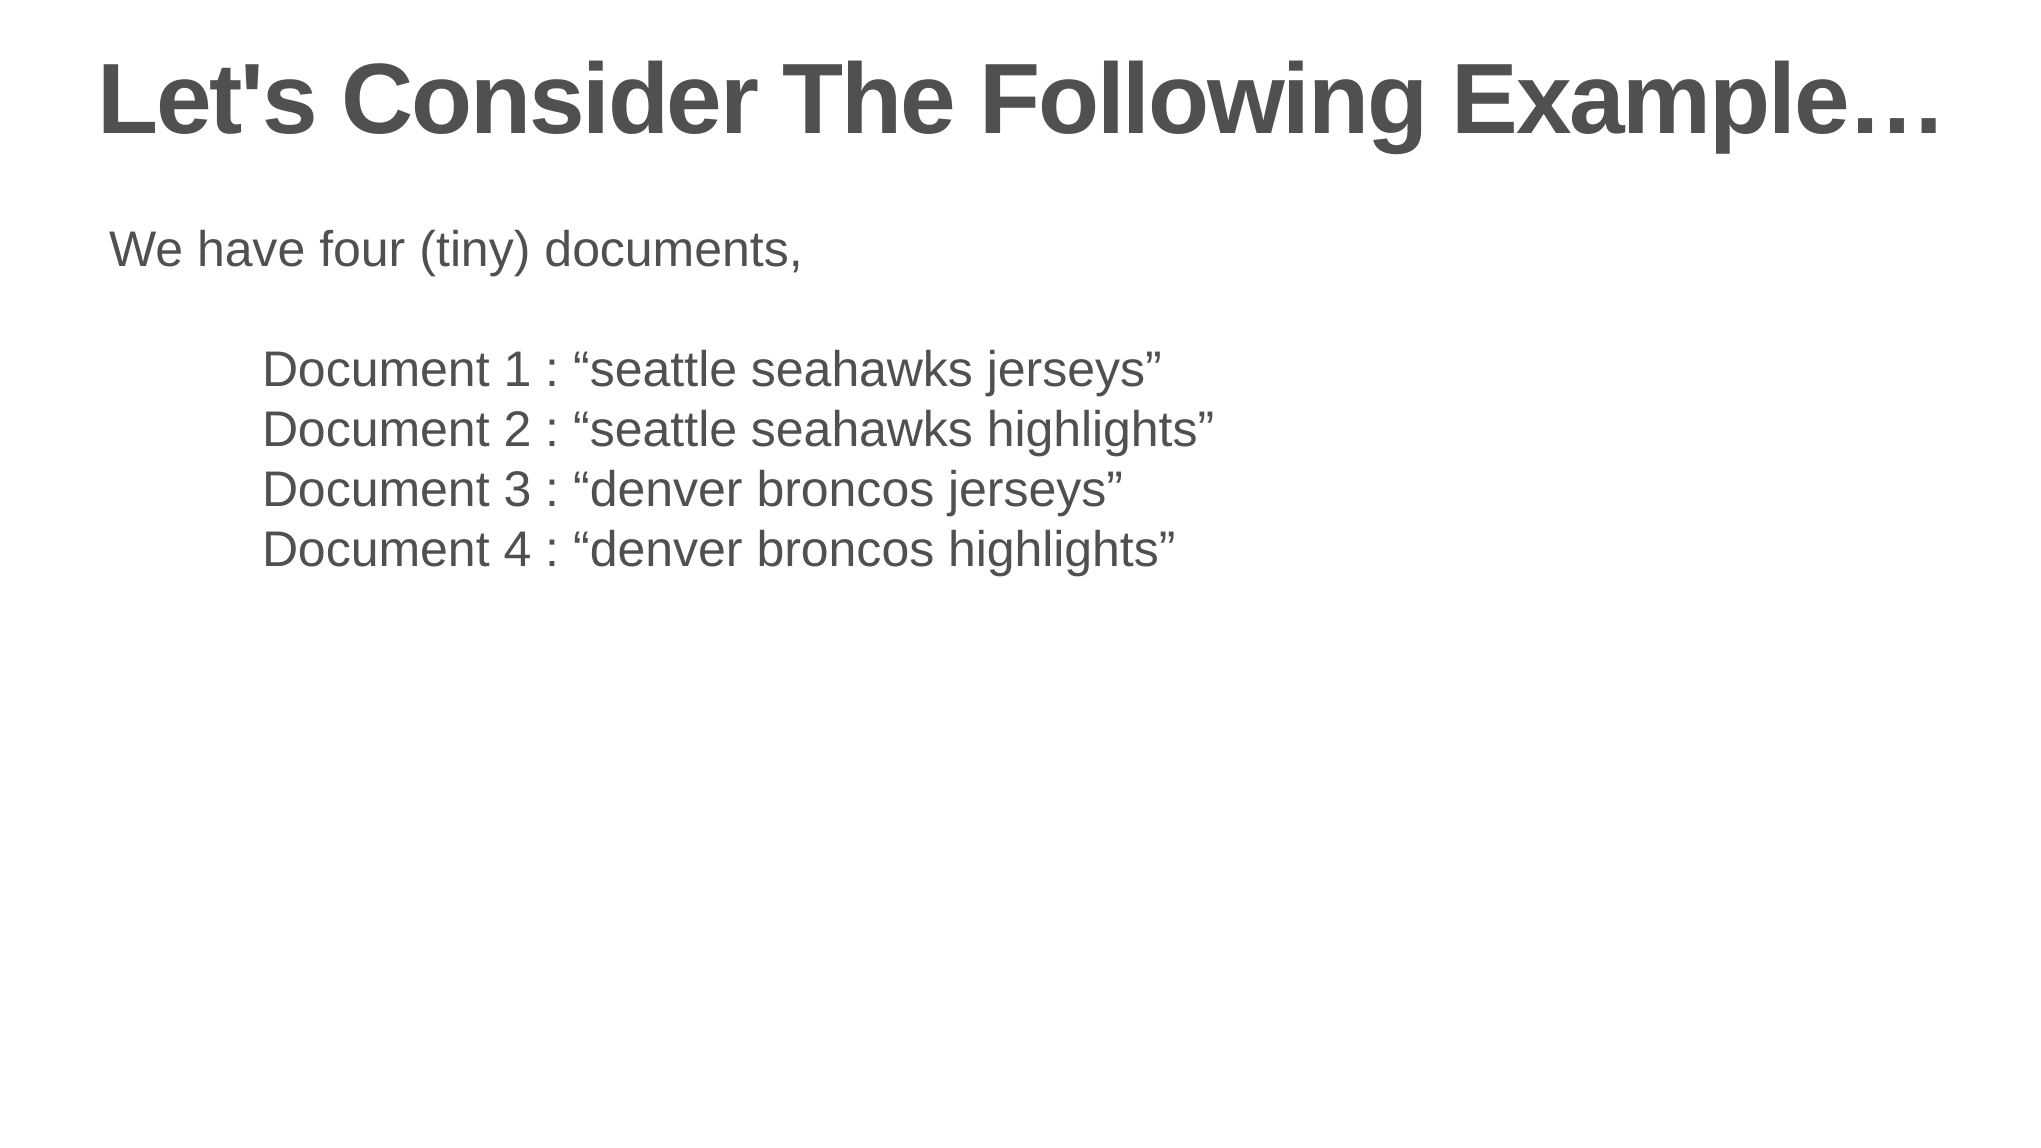

Let's Consider The Following Example…

We have four (tiny) documents,

Document 1 : “seattle seahawks jerseys”
Document 2 : “seattle seahawks highlights”
Document 3 : “denver broncos jerseys”
Document 4 : “denver broncos highlights”